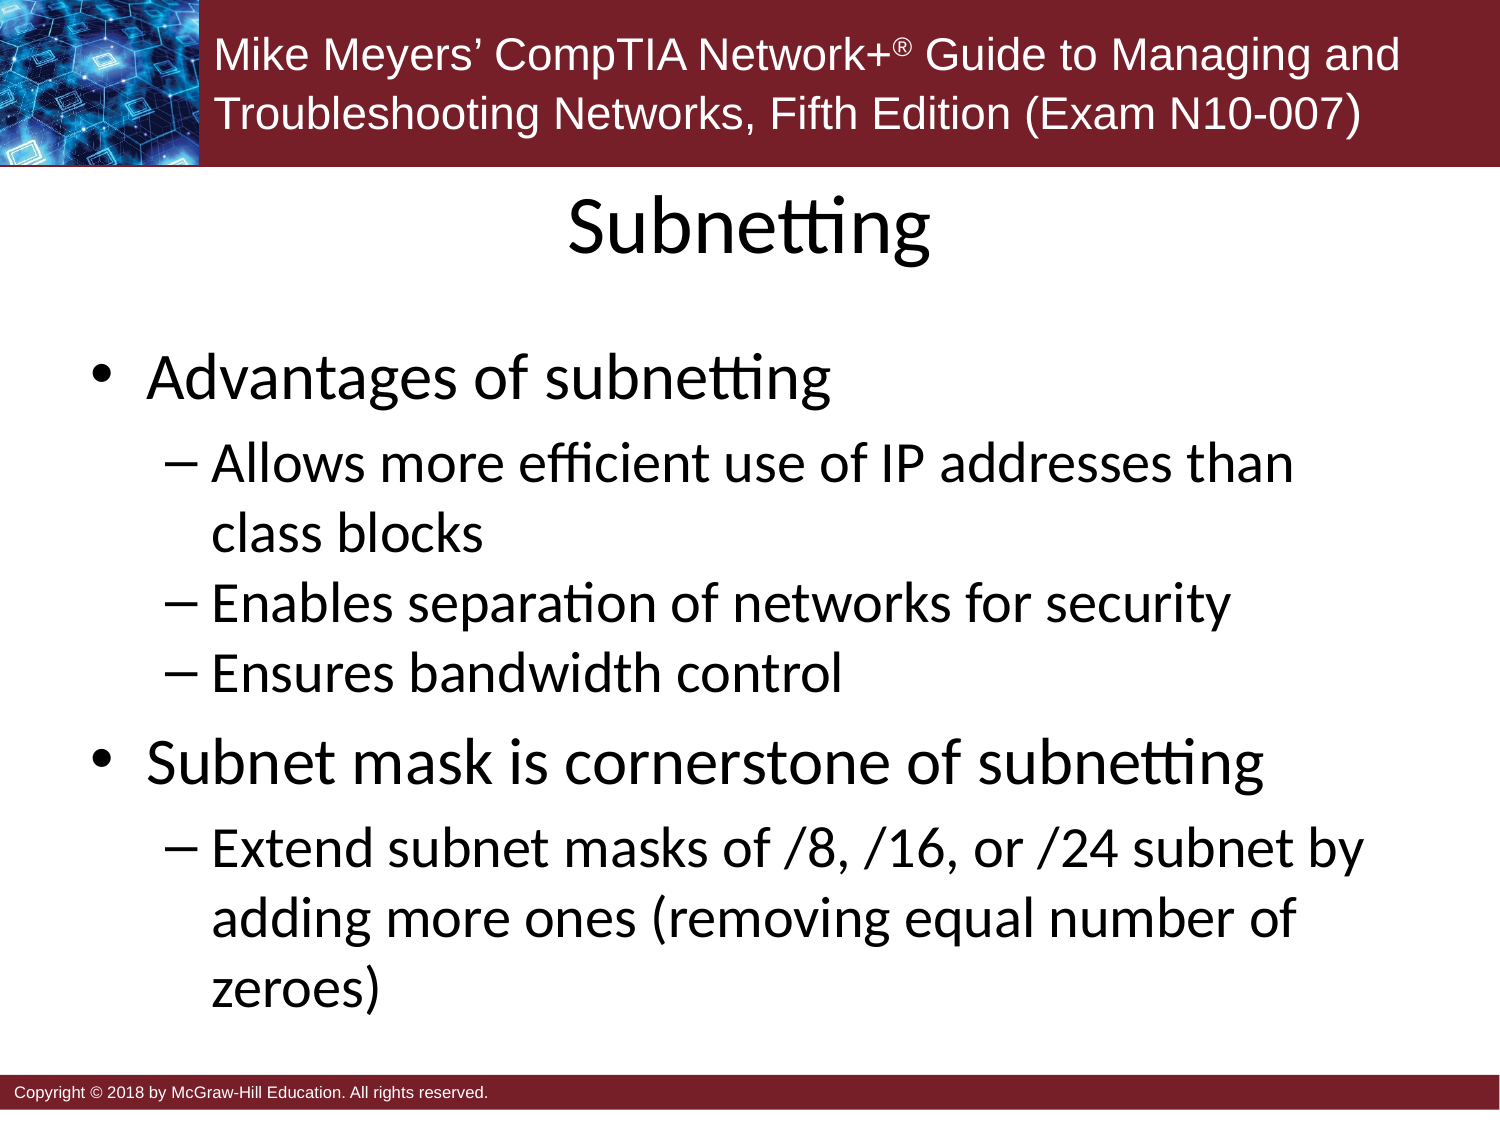

# Subnetting
Advantages of subnetting
Allows more efficient use of IP addresses than class blocks
Enables separation of networks for security
Ensures bandwidth control
Subnet mask is cornerstone of subnetting
Extend subnet masks of /8, /16, or /24 subnet by
adding more ones (removing equal number of zeroes)